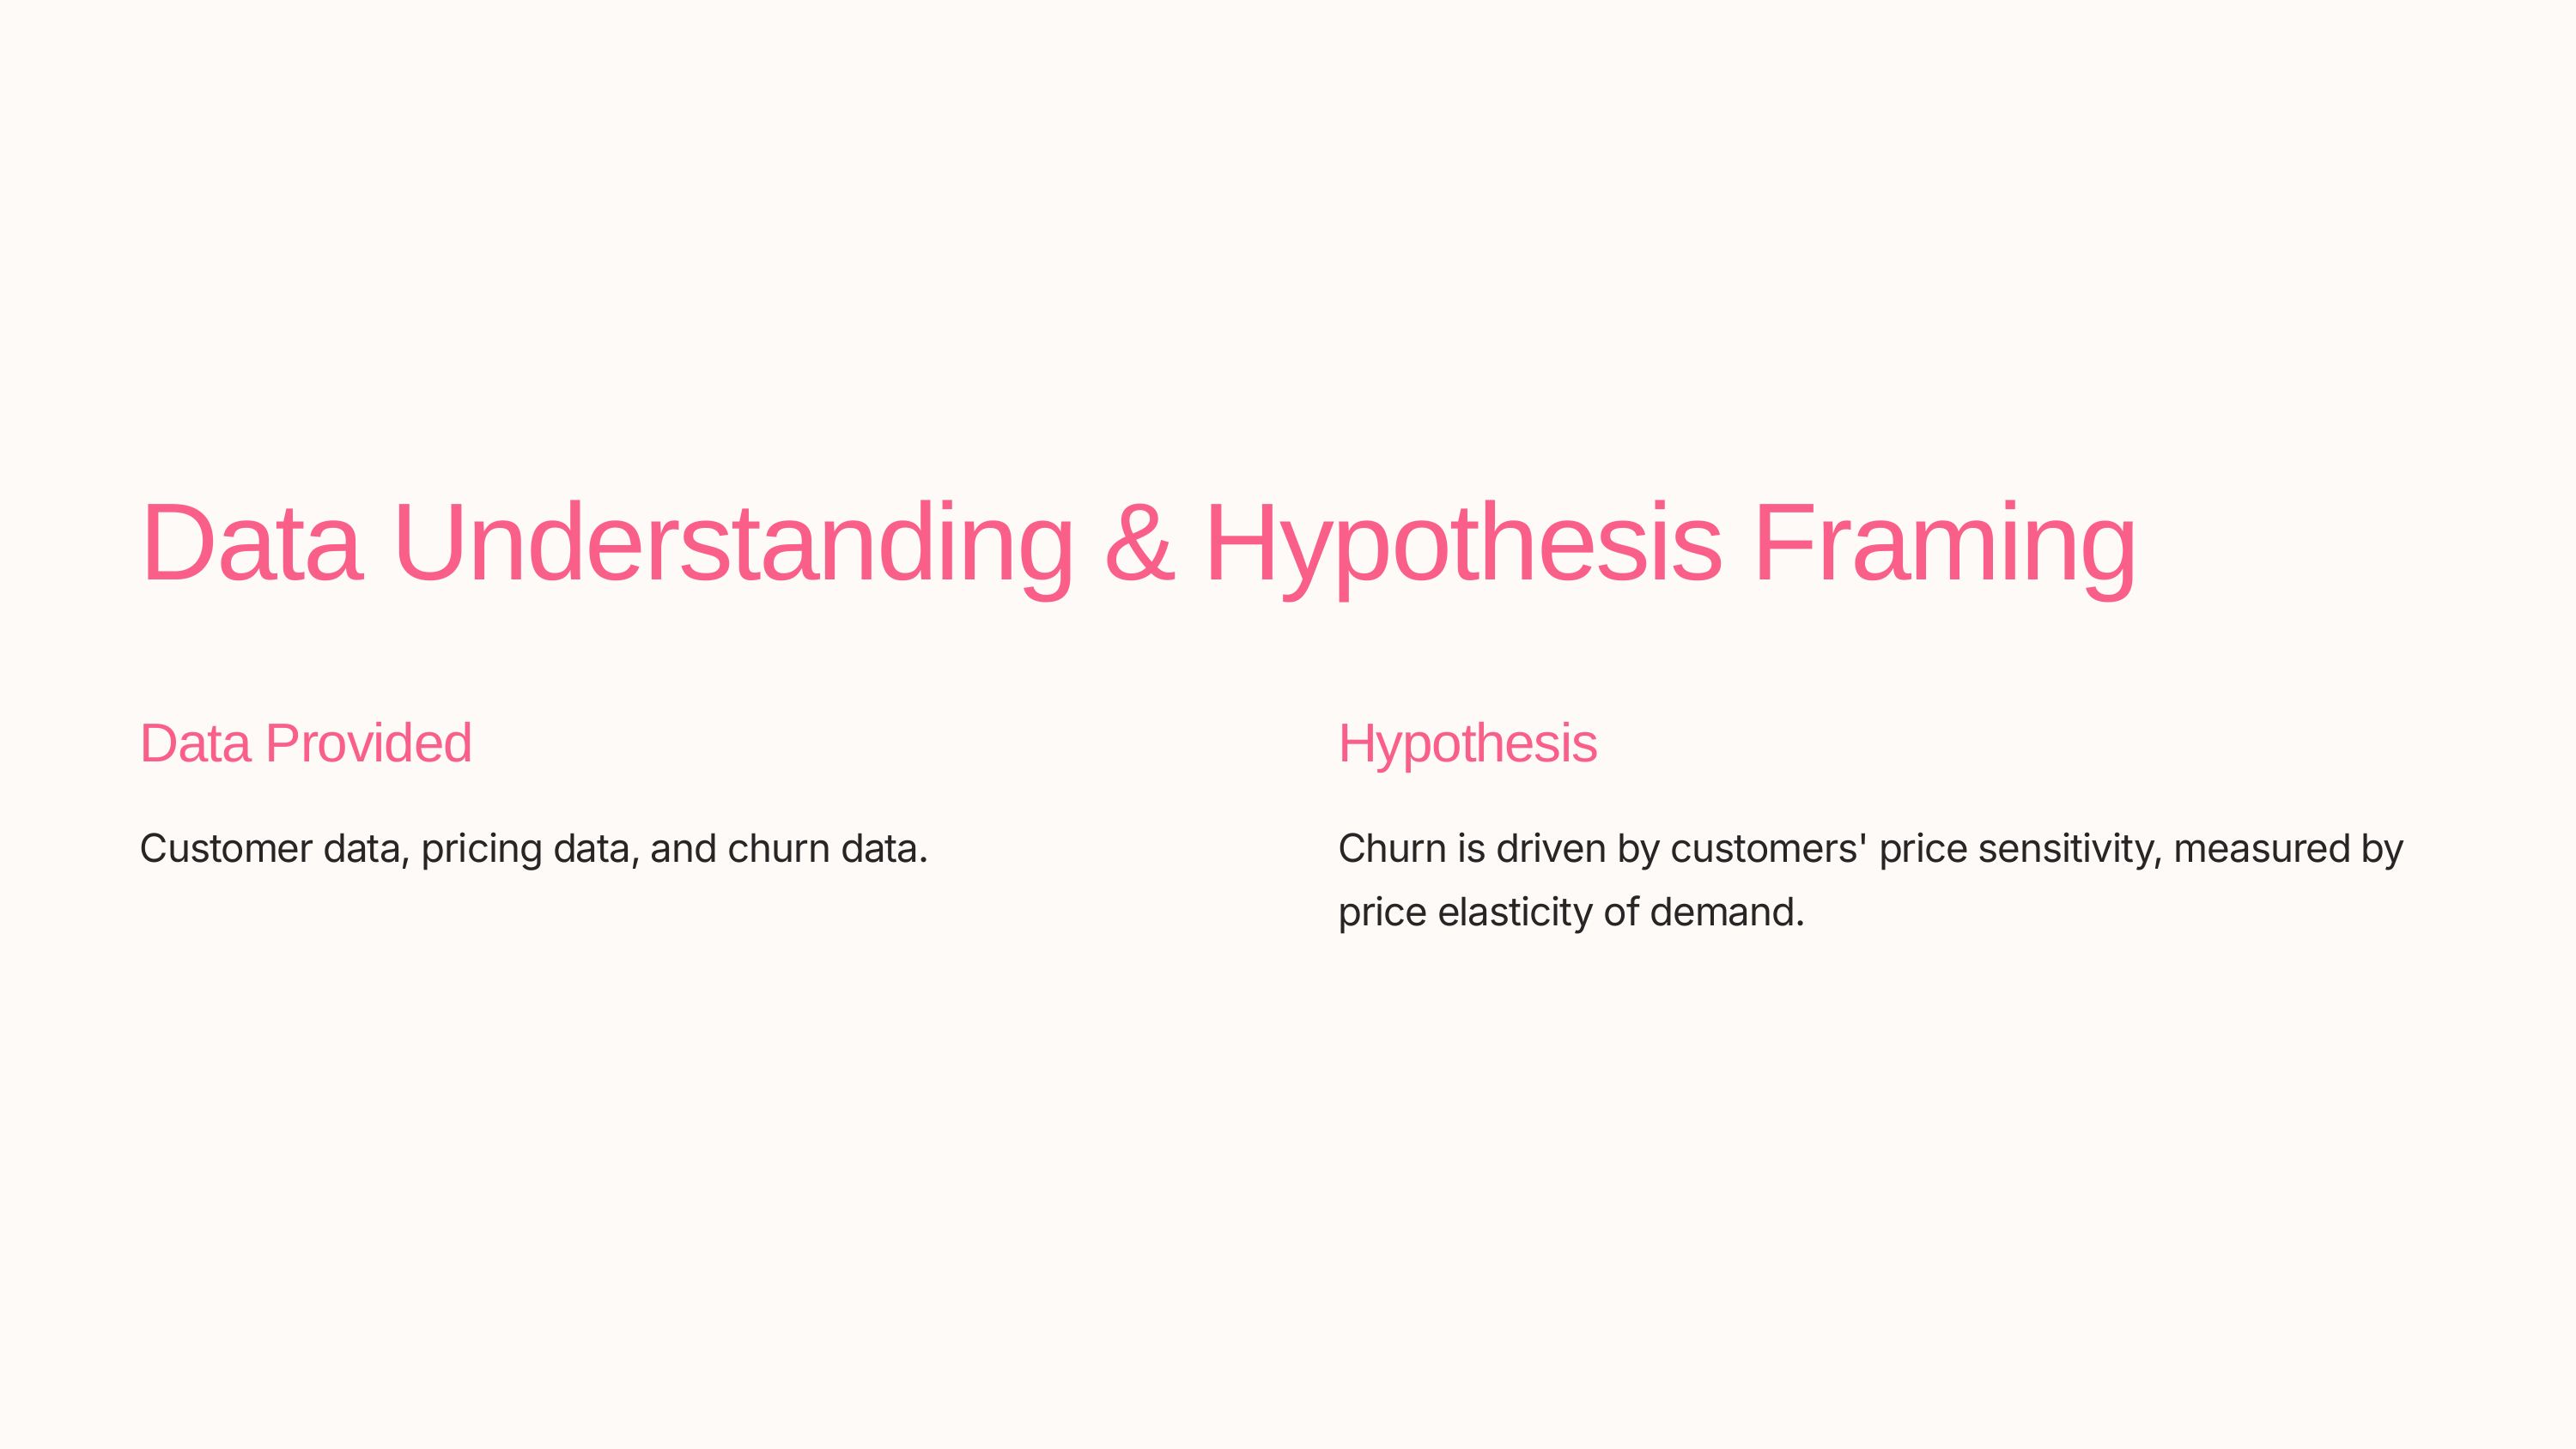

Data Understanding & Hypothesis Framing

Data Provided

Hypothesis

Customer data, pricing data, and churn data.

Churn is driven by customers' price sensitivity, measured by price elasticity of demand.